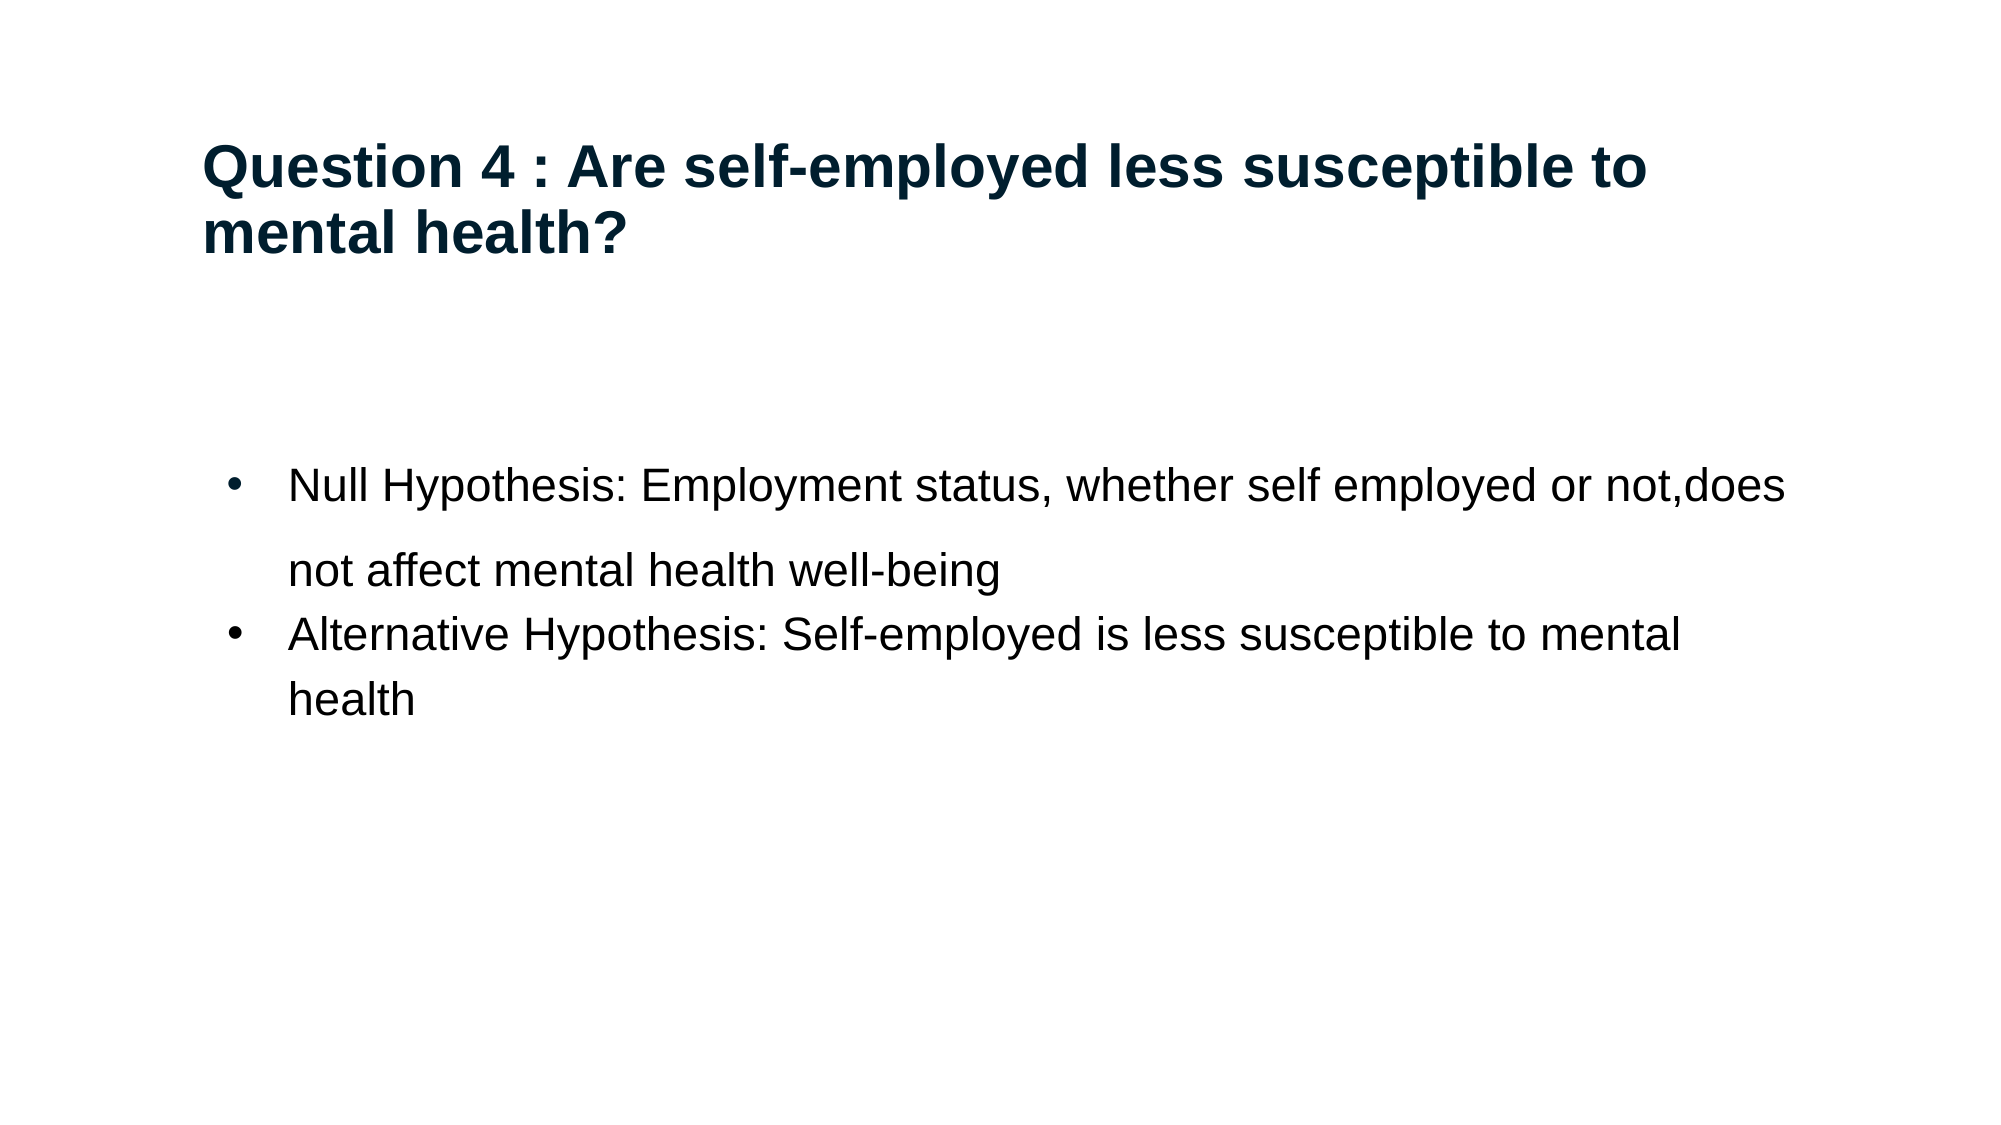

# Question 4 : Are self-employed less susceptible to mental health?
Null Hypothesis: Employment status, whether self employed or not,does not affect mental health well-being
Alternative Hypothesis: Self-employed is less susceptible to mental health